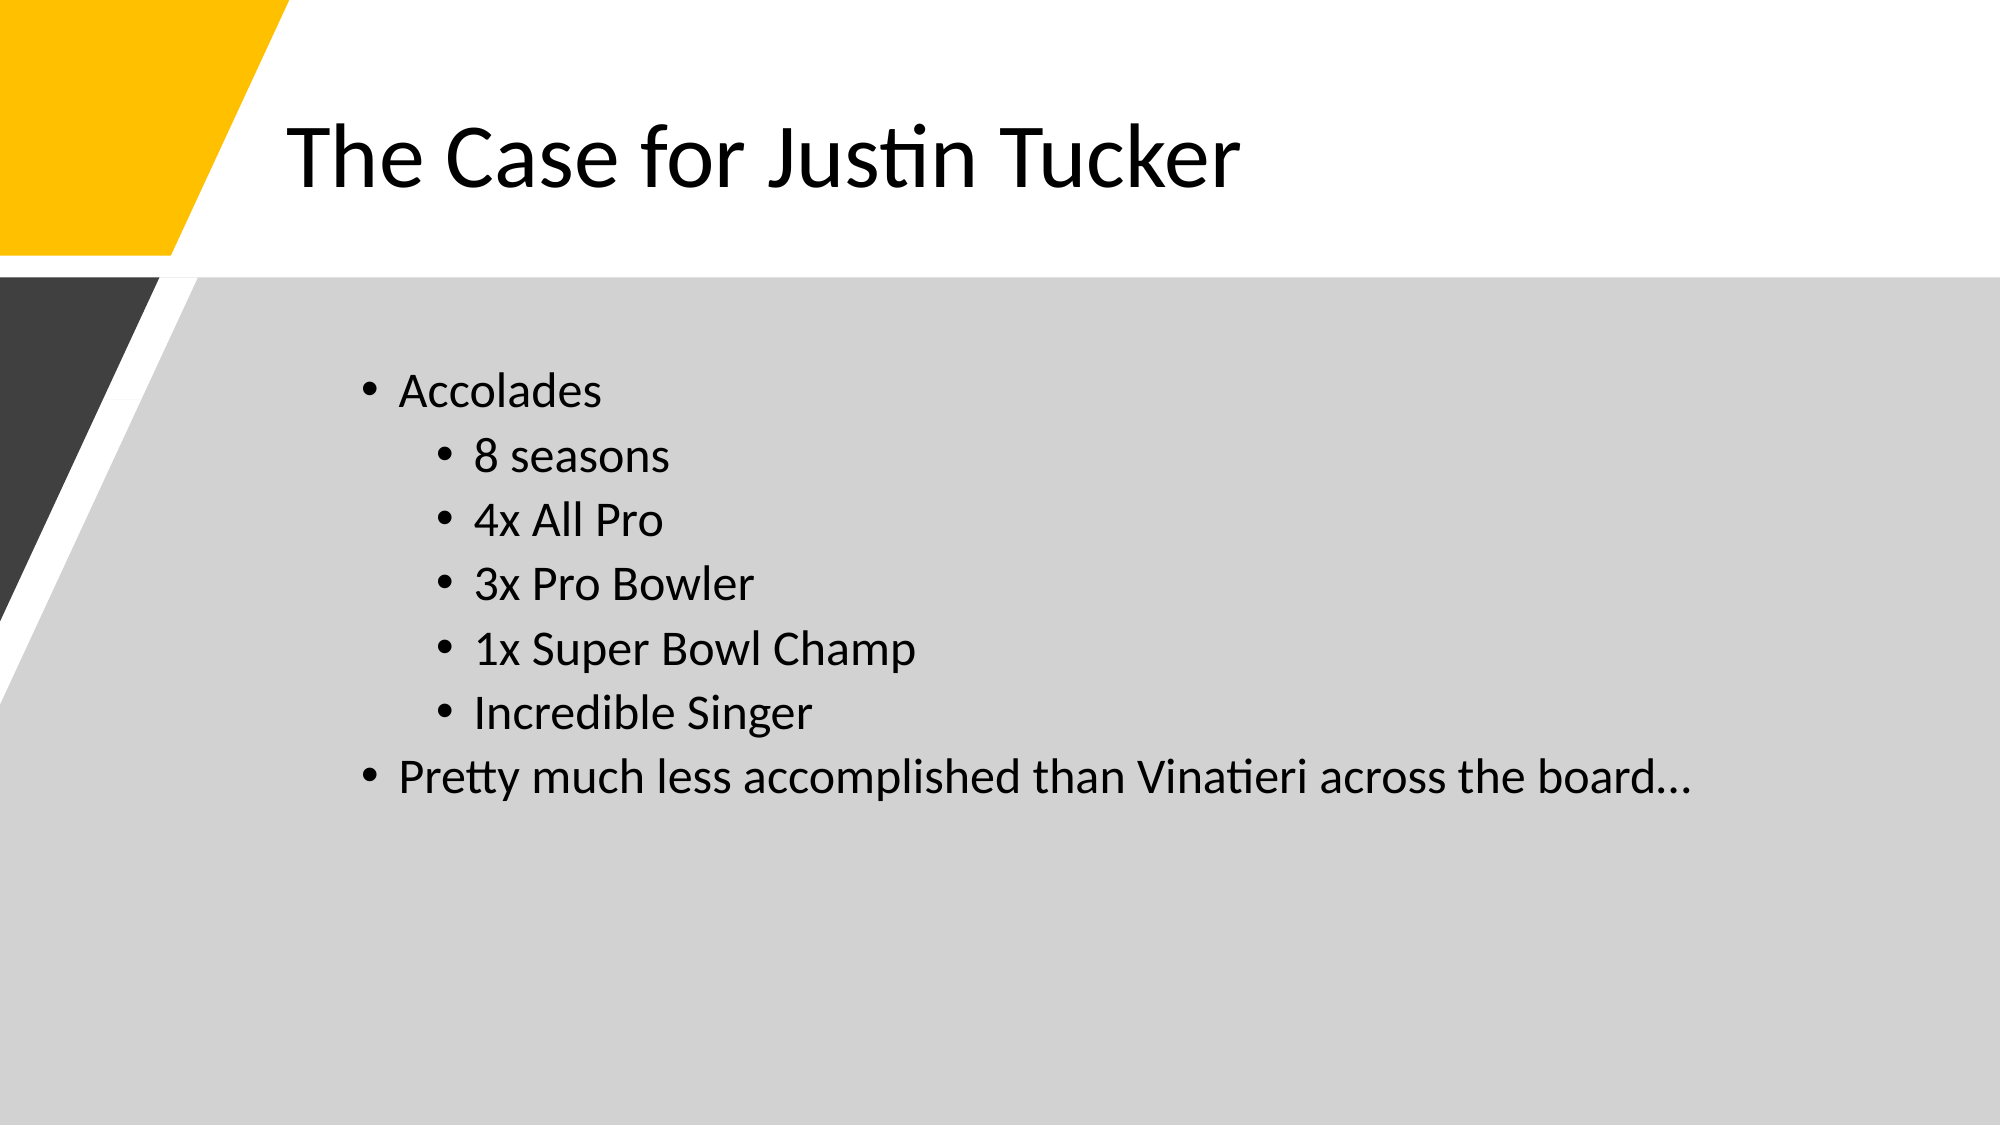

# The Case for Justin Tucker

Accolades
8 seasons
4x All Pro
3x Pro Bowler
1x Super Bowl Champ
Incredible Singer
Pretty much less accomplished than Vinatieri across the board…